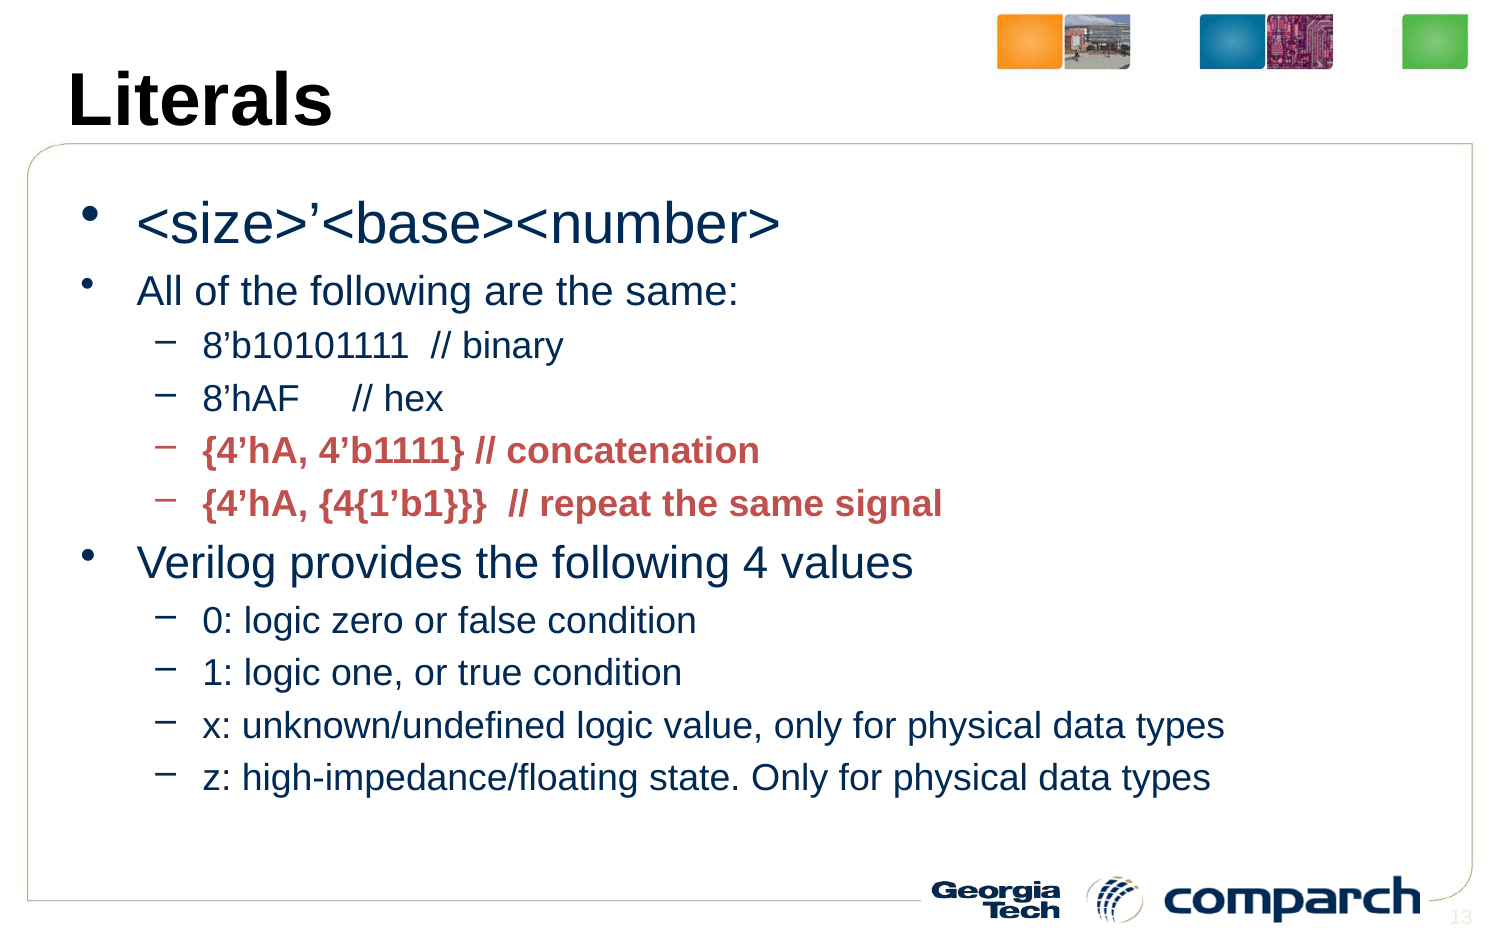

# Literals
<size>’<base><number>
All of the following are the same:
8’b10101111  // binary
8’hAF     // hex
{4’hA, 4’b1111} // concatenation
{4’hA, {4{1’b1}}}  // repeat the same signal
Verilog provides the following 4 values
0: logic zero or false condition
1: logic one, or true condition
x: unknown/undefined logic value, only for physical data types
z: high-impedance/floating state. Only for physical data types
13